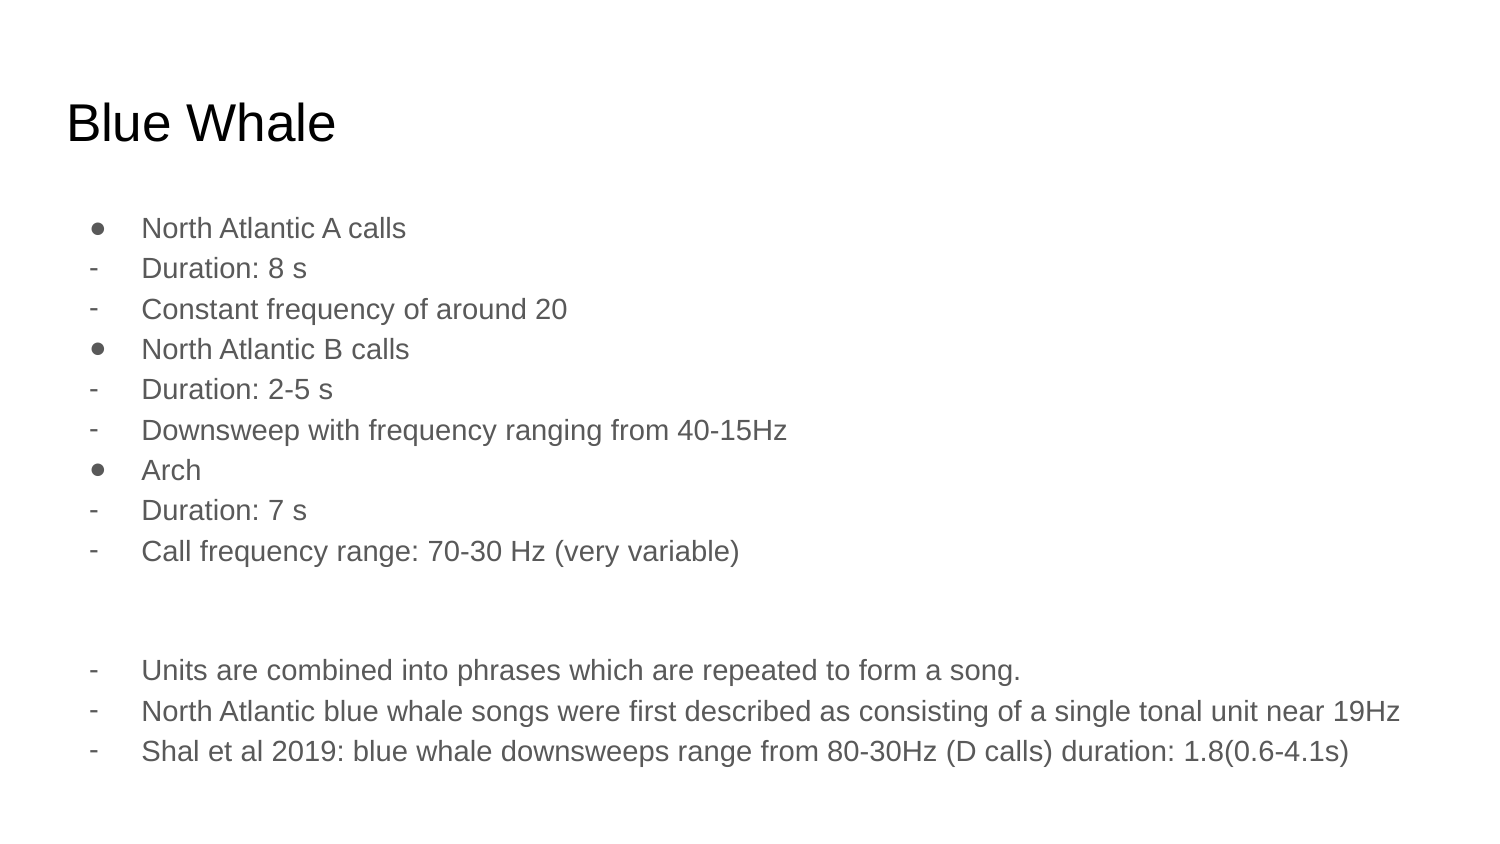

# Blue Whale
North Atlantic A calls
Duration: 8 s
Constant frequency of around 20
North Atlantic B calls
Duration: 2-5 s
Downsweep with frequency ranging from 40-15Hz
Arch
Duration: 7 s
Call frequency range: 70-30 Hz (very variable)

Units are combined into phrases which are repeated to form a song.
North Atlantic blue whale songs were first described as consisting of a single tonal unit near 19Hz
Shal et al 2019: blue whale downsweeps range from 80-30Hz (D calls) duration: 1.8(0.6-4.1s)